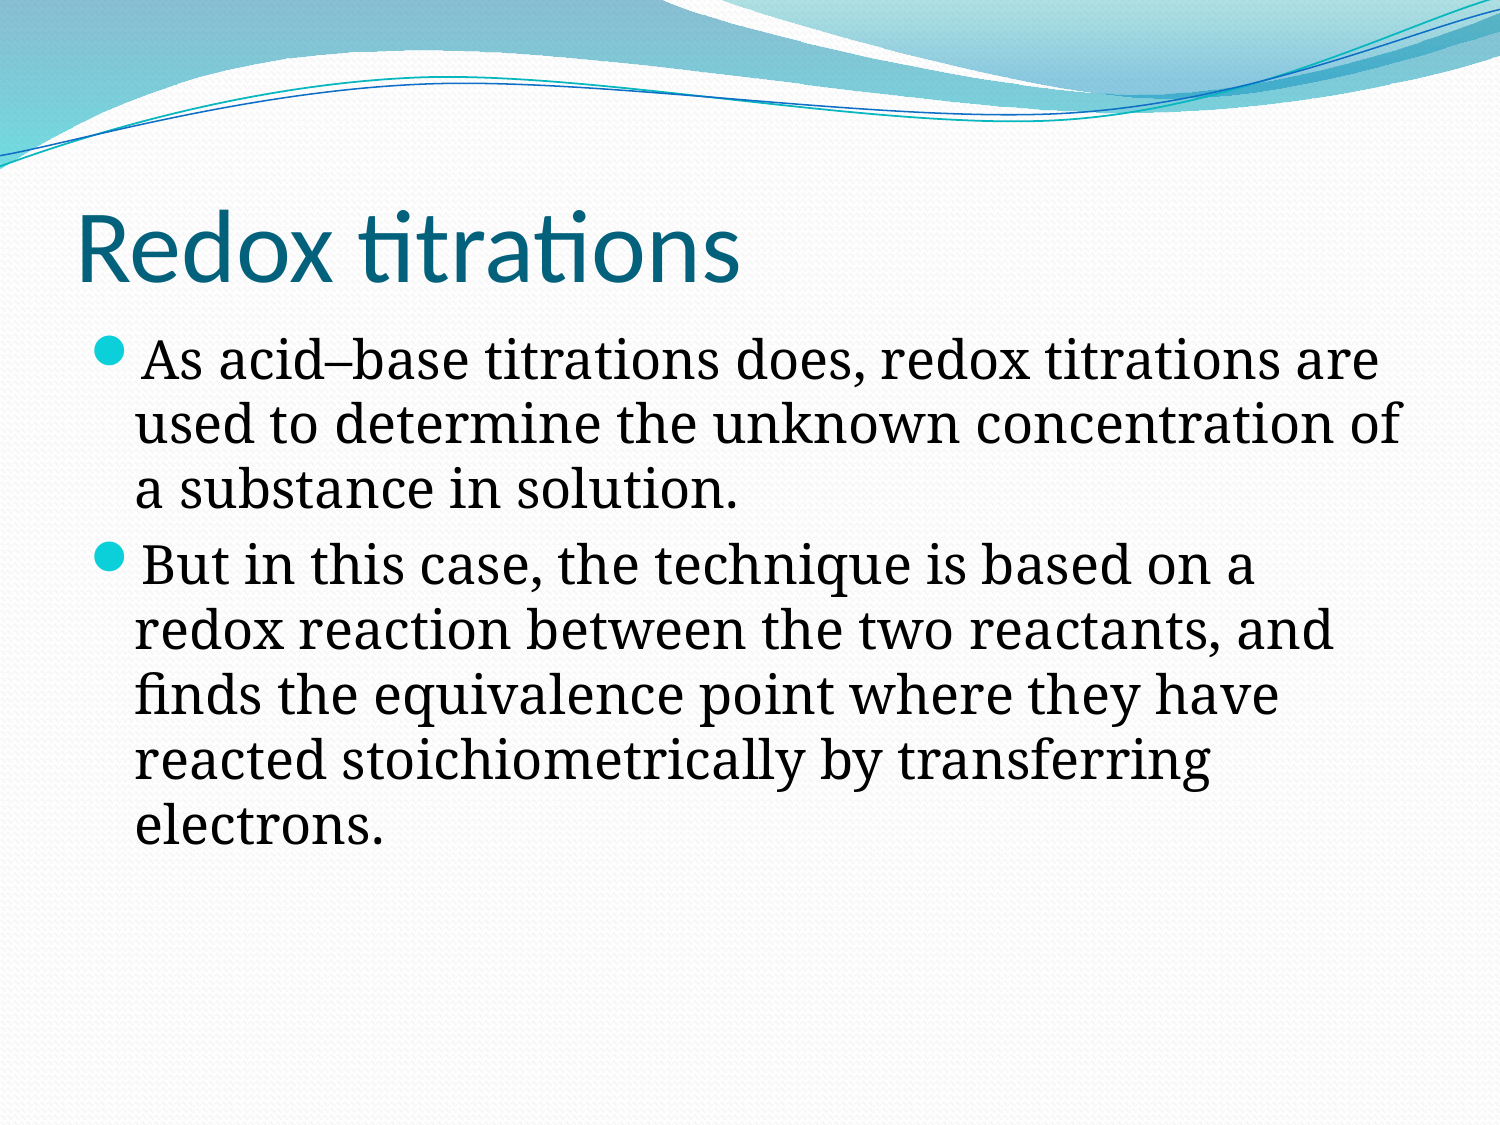

# Redox titrations
As acid–base titrations does, redox titrations are used to determine the unknown concentration of a substance in solution.
But in this case, the technique is based on a redox reaction between the two reactants, and finds the equivalence point where they have reacted stoichiometrically by transferring electrons.